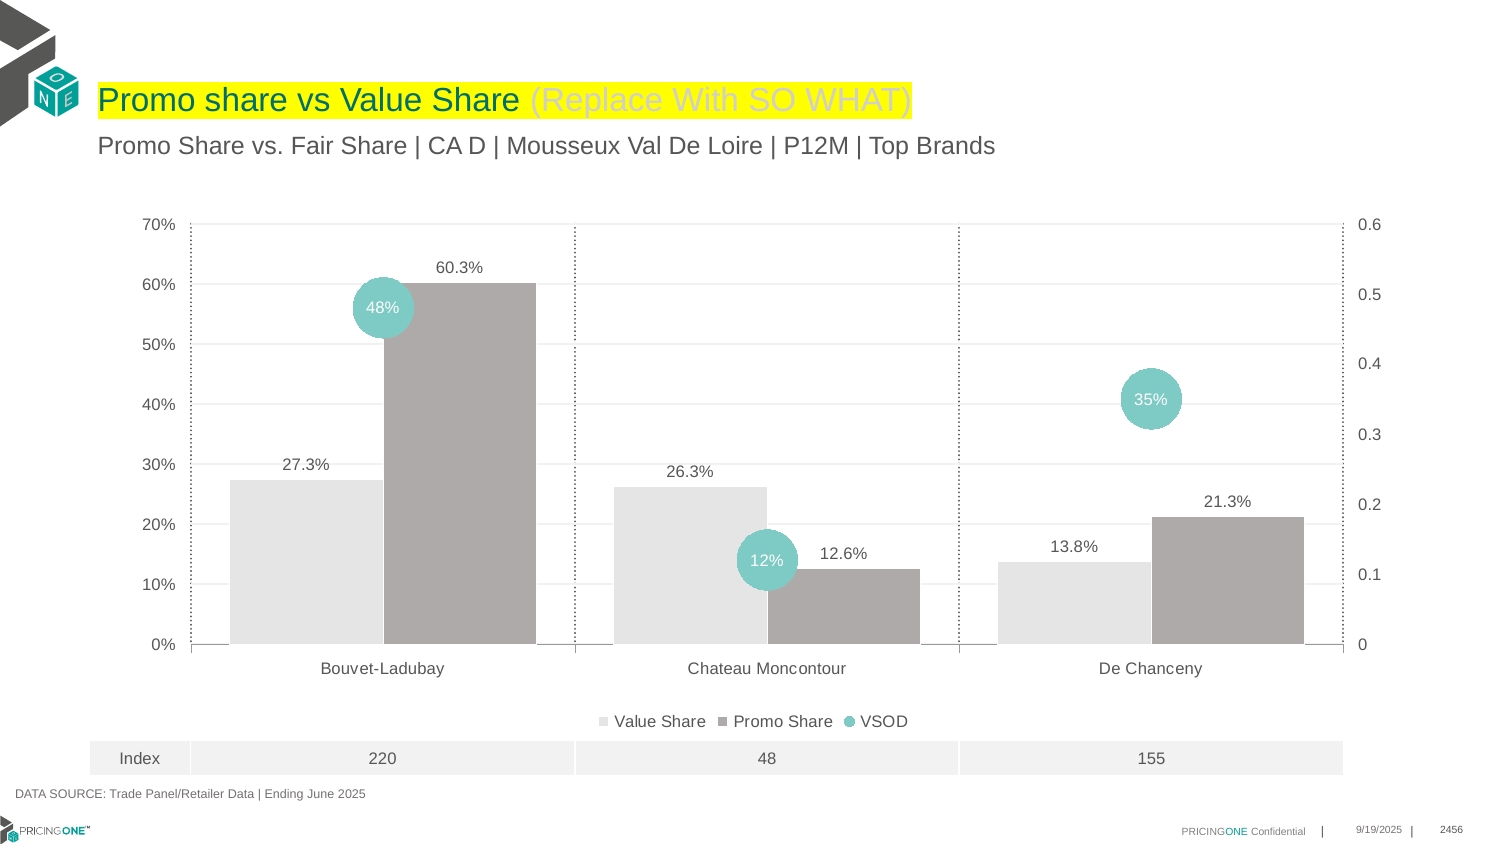

# Promo share vs Value Share (Replace With SO WHAT)
Promo Share vs. Fair Share | CA D | Mousseux Val De Loire | P12M | Top Brands

### Chart

| Category | Value Share | Promo Share | VSOD |
|---|---|---|---|
| Bouvet-Ladubay | 0.27334448441069514 | 0.6026991685376625 | 0.48 |
| Chateau Moncontour | 0.2625930695560786 | 0.12649576867089388 | 0.12 |
| De Chanceny | 0.13751844121753976 | 0.21307147615405492 | 0.35 |
| Index | 220 | 48 | 155 |
| --- | --- | --- | --- |
DATA SOURCE: Trade Panel/Retailer Data | Ending June 2025

9/19/2025
2456